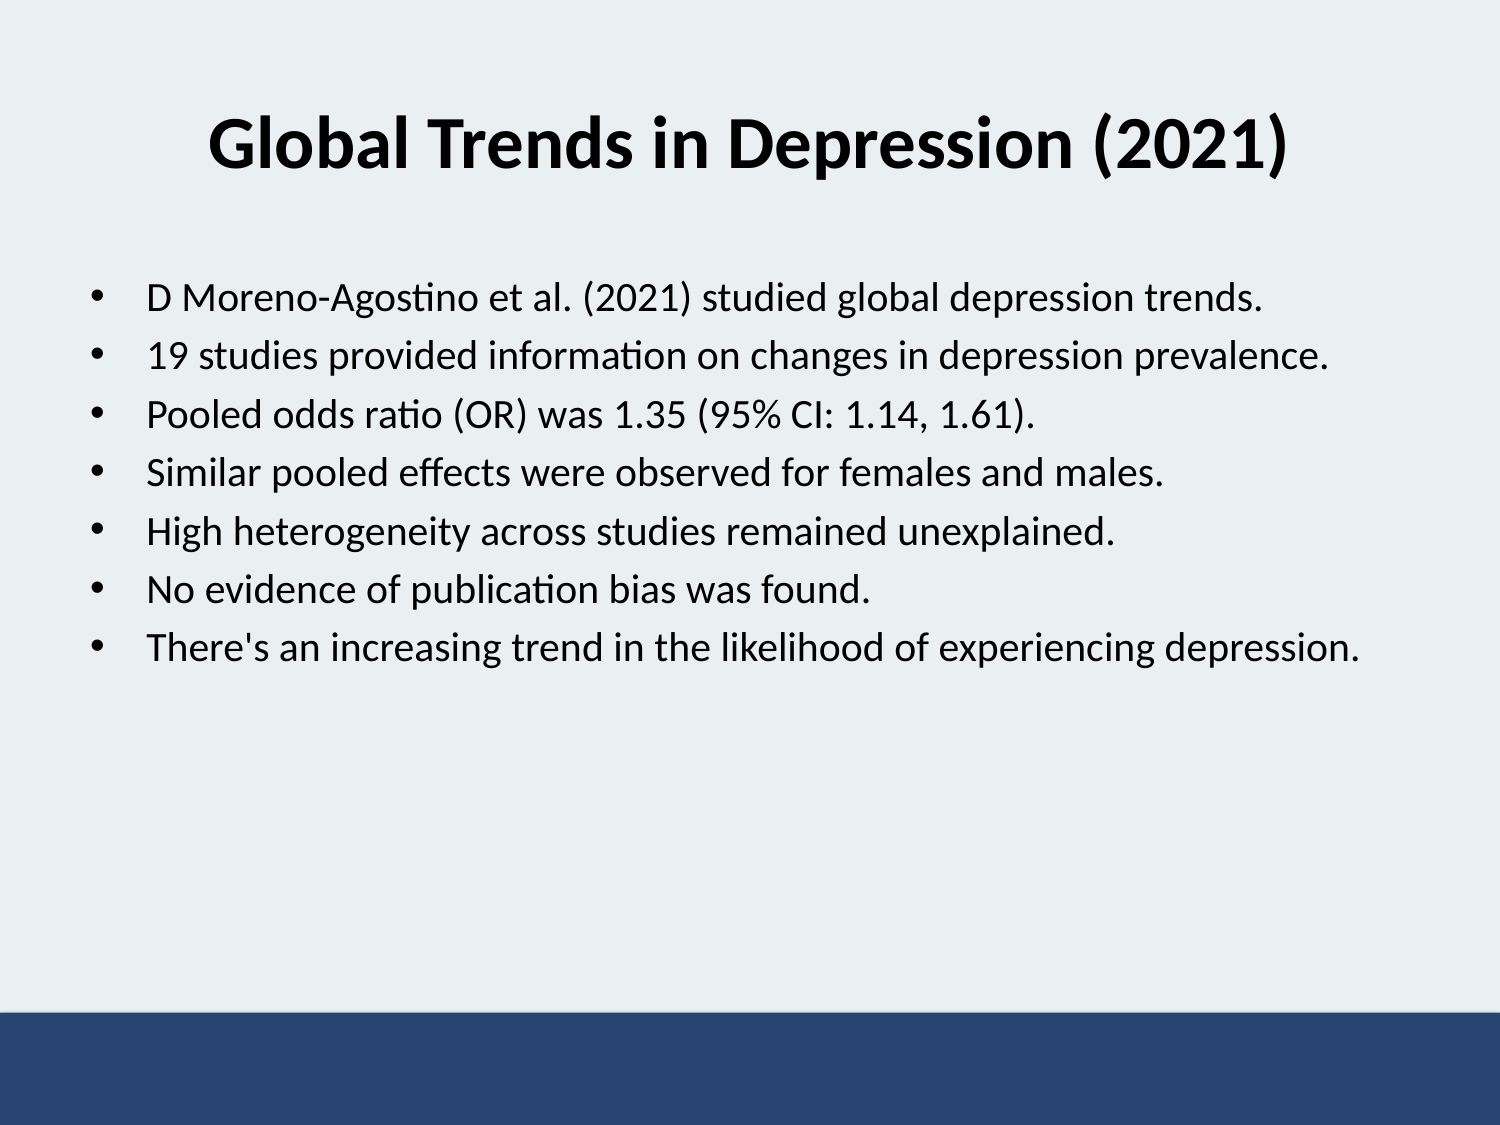

# Global Trends in Depression (2021)
D Moreno-Agostino et al. (2021) studied global depression trends.
19 studies provided information on changes in depression prevalence.
Pooled odds ratio (OR) was 1.35 (95% CI: 1.14, 1.61).
Similar pooled effects were observed for females and males.
High heterogeneity across studies remained unexplained.
No evidence of publication bias was found.
There's an increasing trend in the likelihood of experiencing depression.